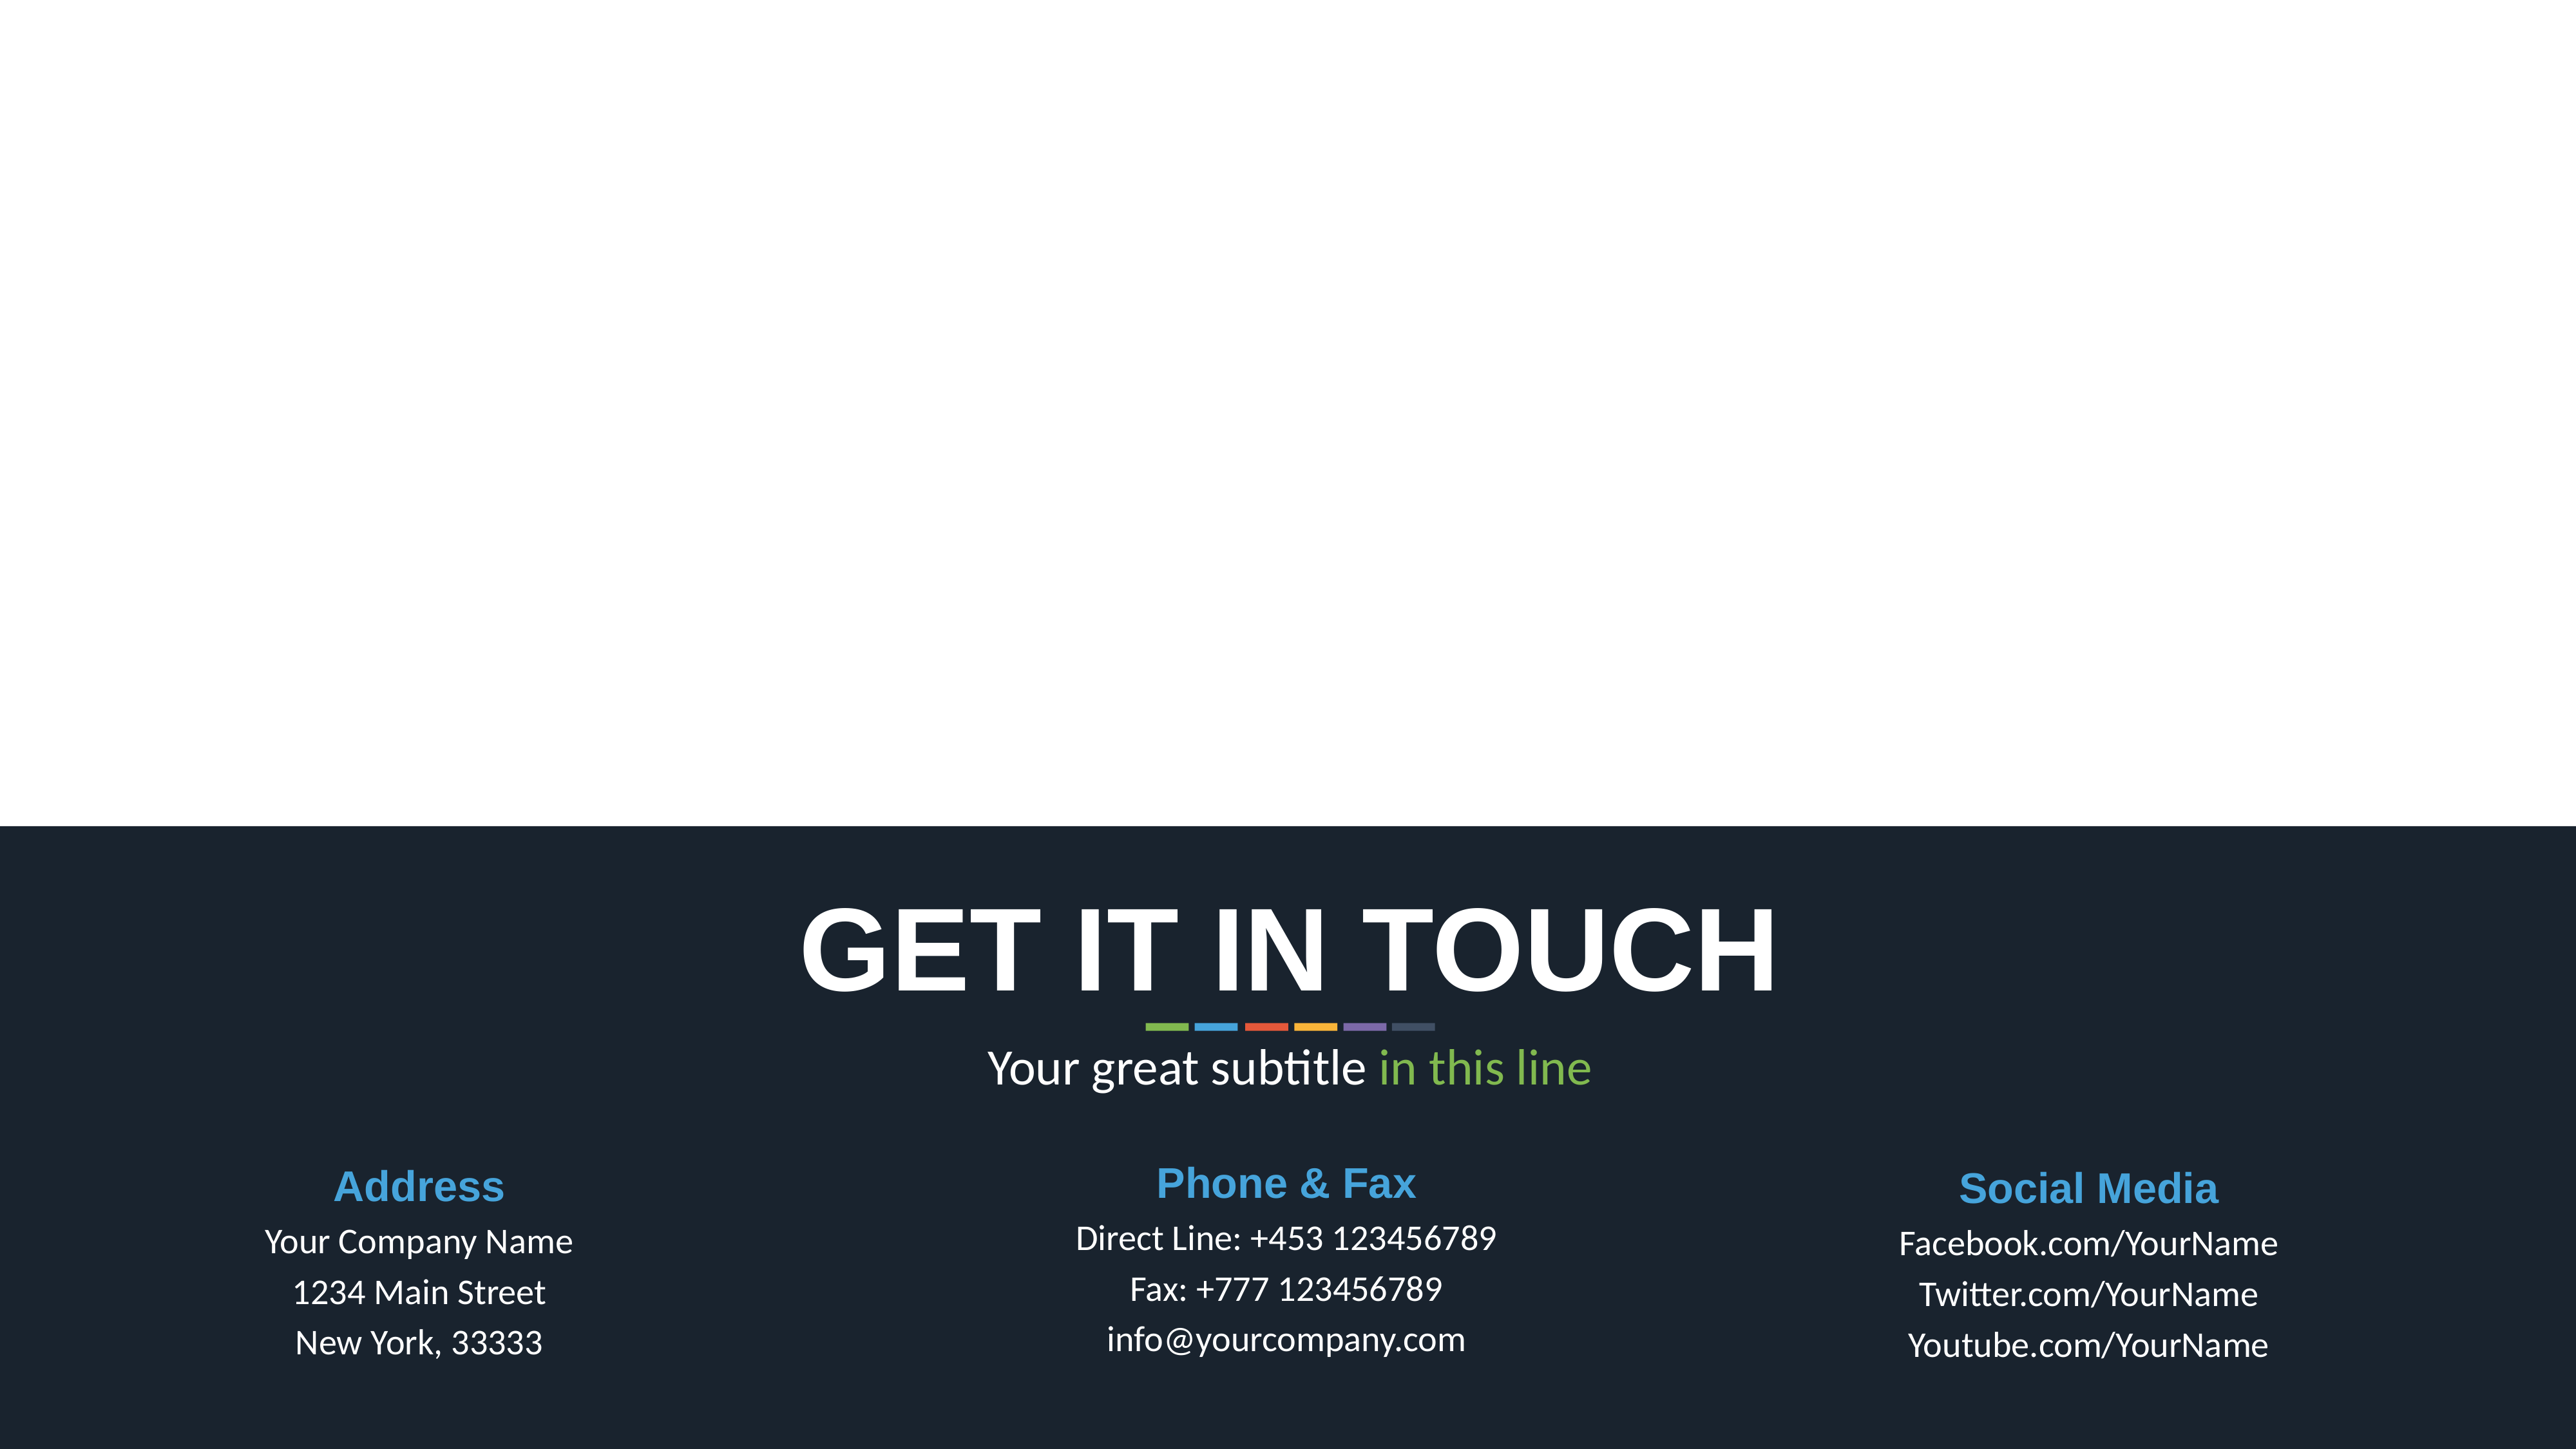

GET IT IN TOUCH

Your great subtitle in this line
Phone & Fax
Direct Line: +453 123456789
Fax: +777 123456789
info@yourcompany.com
Address
Your Company Name
1234 Main Street
New York, 33333
Social Media
Facebook.com/YourName
Twitter.com/YourName
Youtube.com/YourName